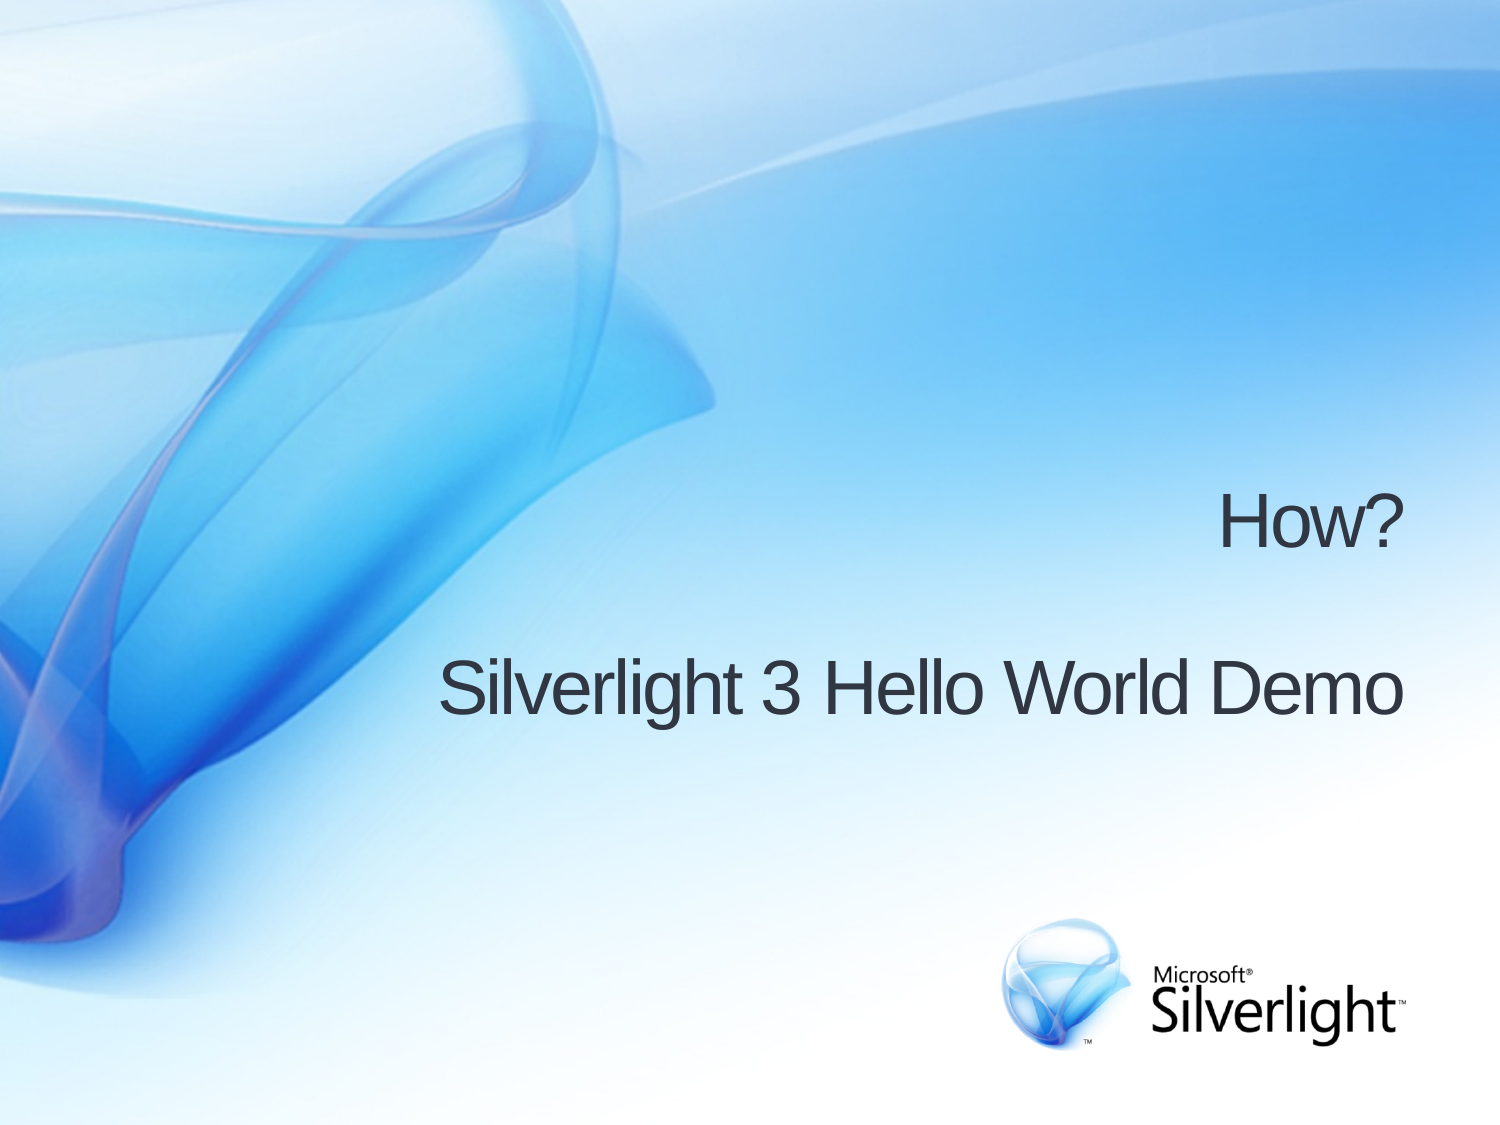

# How? Silverlight 3 Hello World Demo